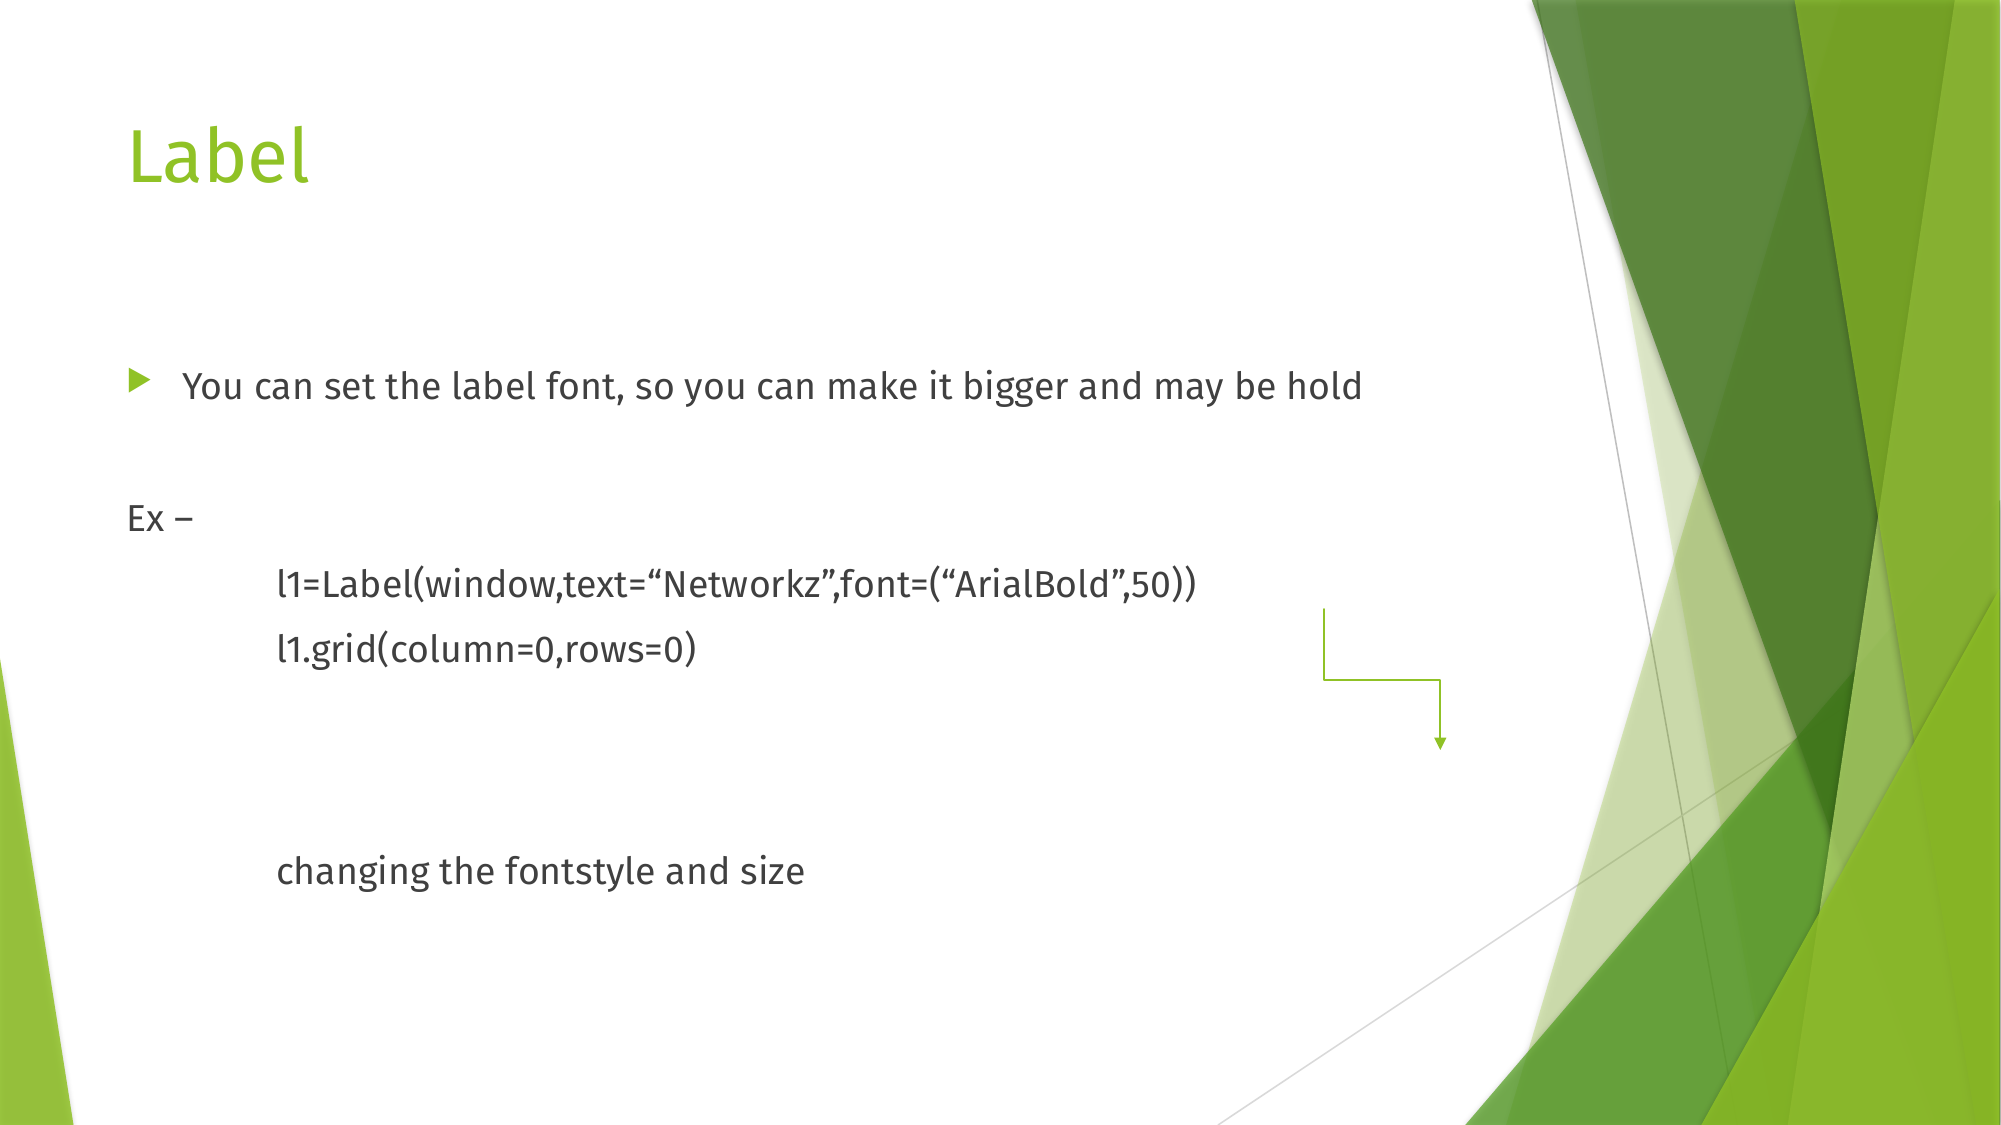

# Label
You can set the label font, so you can make it bigger and may be hold

Ex –
	l1=Label(window,text=“Networkz”,font=(“ArialBold”,50))
	l1.grid(column=0,rows=0)

										changing the fontstyle and size